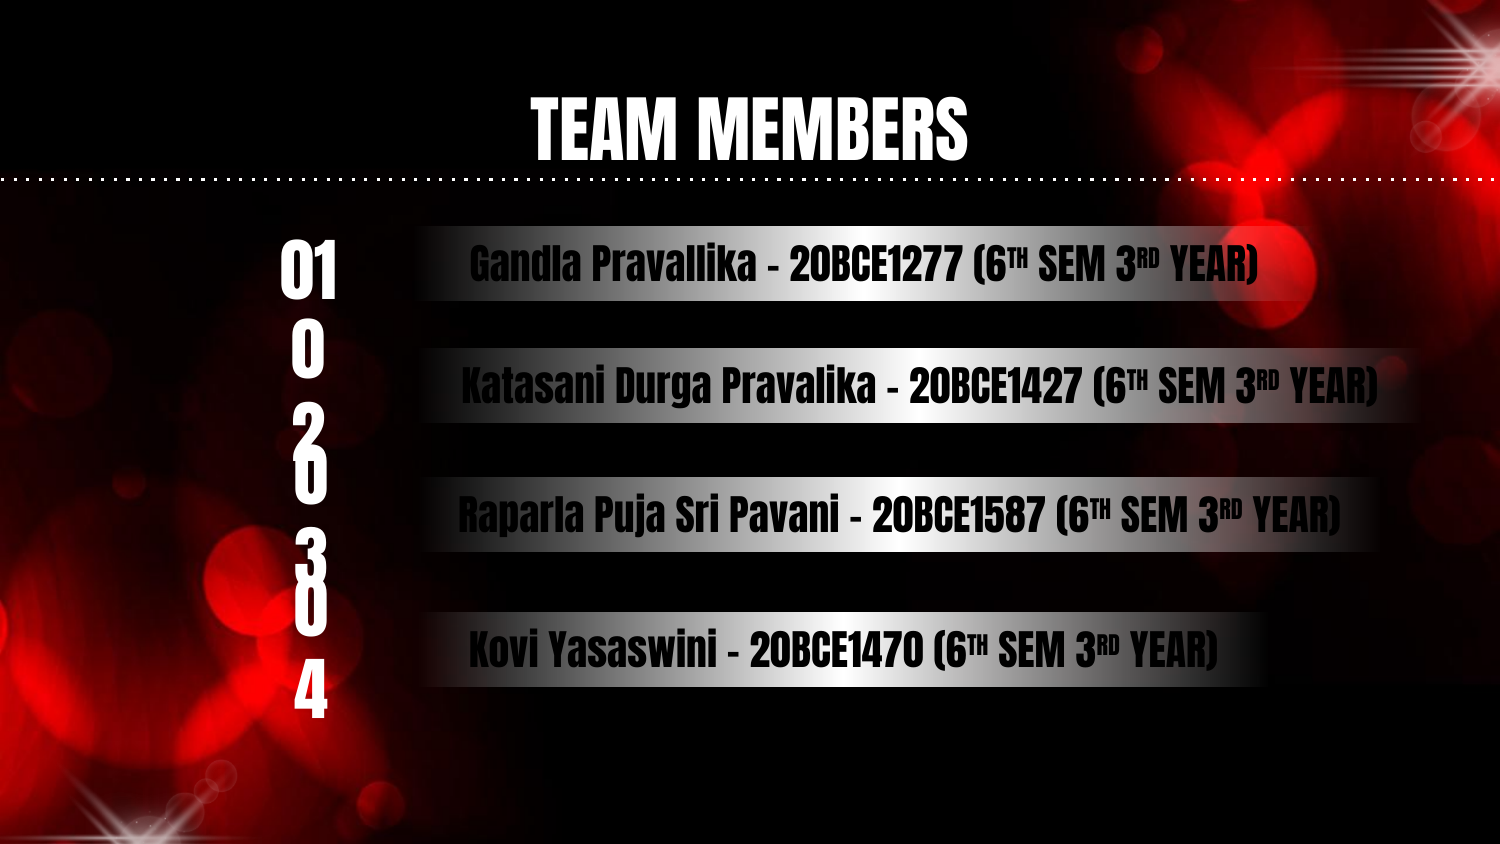

# TEAM MEMBERS
01
Gandla Pravallika – 20BCE1277 (6TH SEM 3RD YEAR)
02
Katasani Durga Pravalika – 20BCE1427 (6TH SEM 3RD YEAR)
03
Raparla Puja Sri Pavani – 20BCE1587 (6TH SEM 3RD YEAR)
04
Kovi Yasaswini – 20BCE1470 (6TH SEM 3RD YEAR)